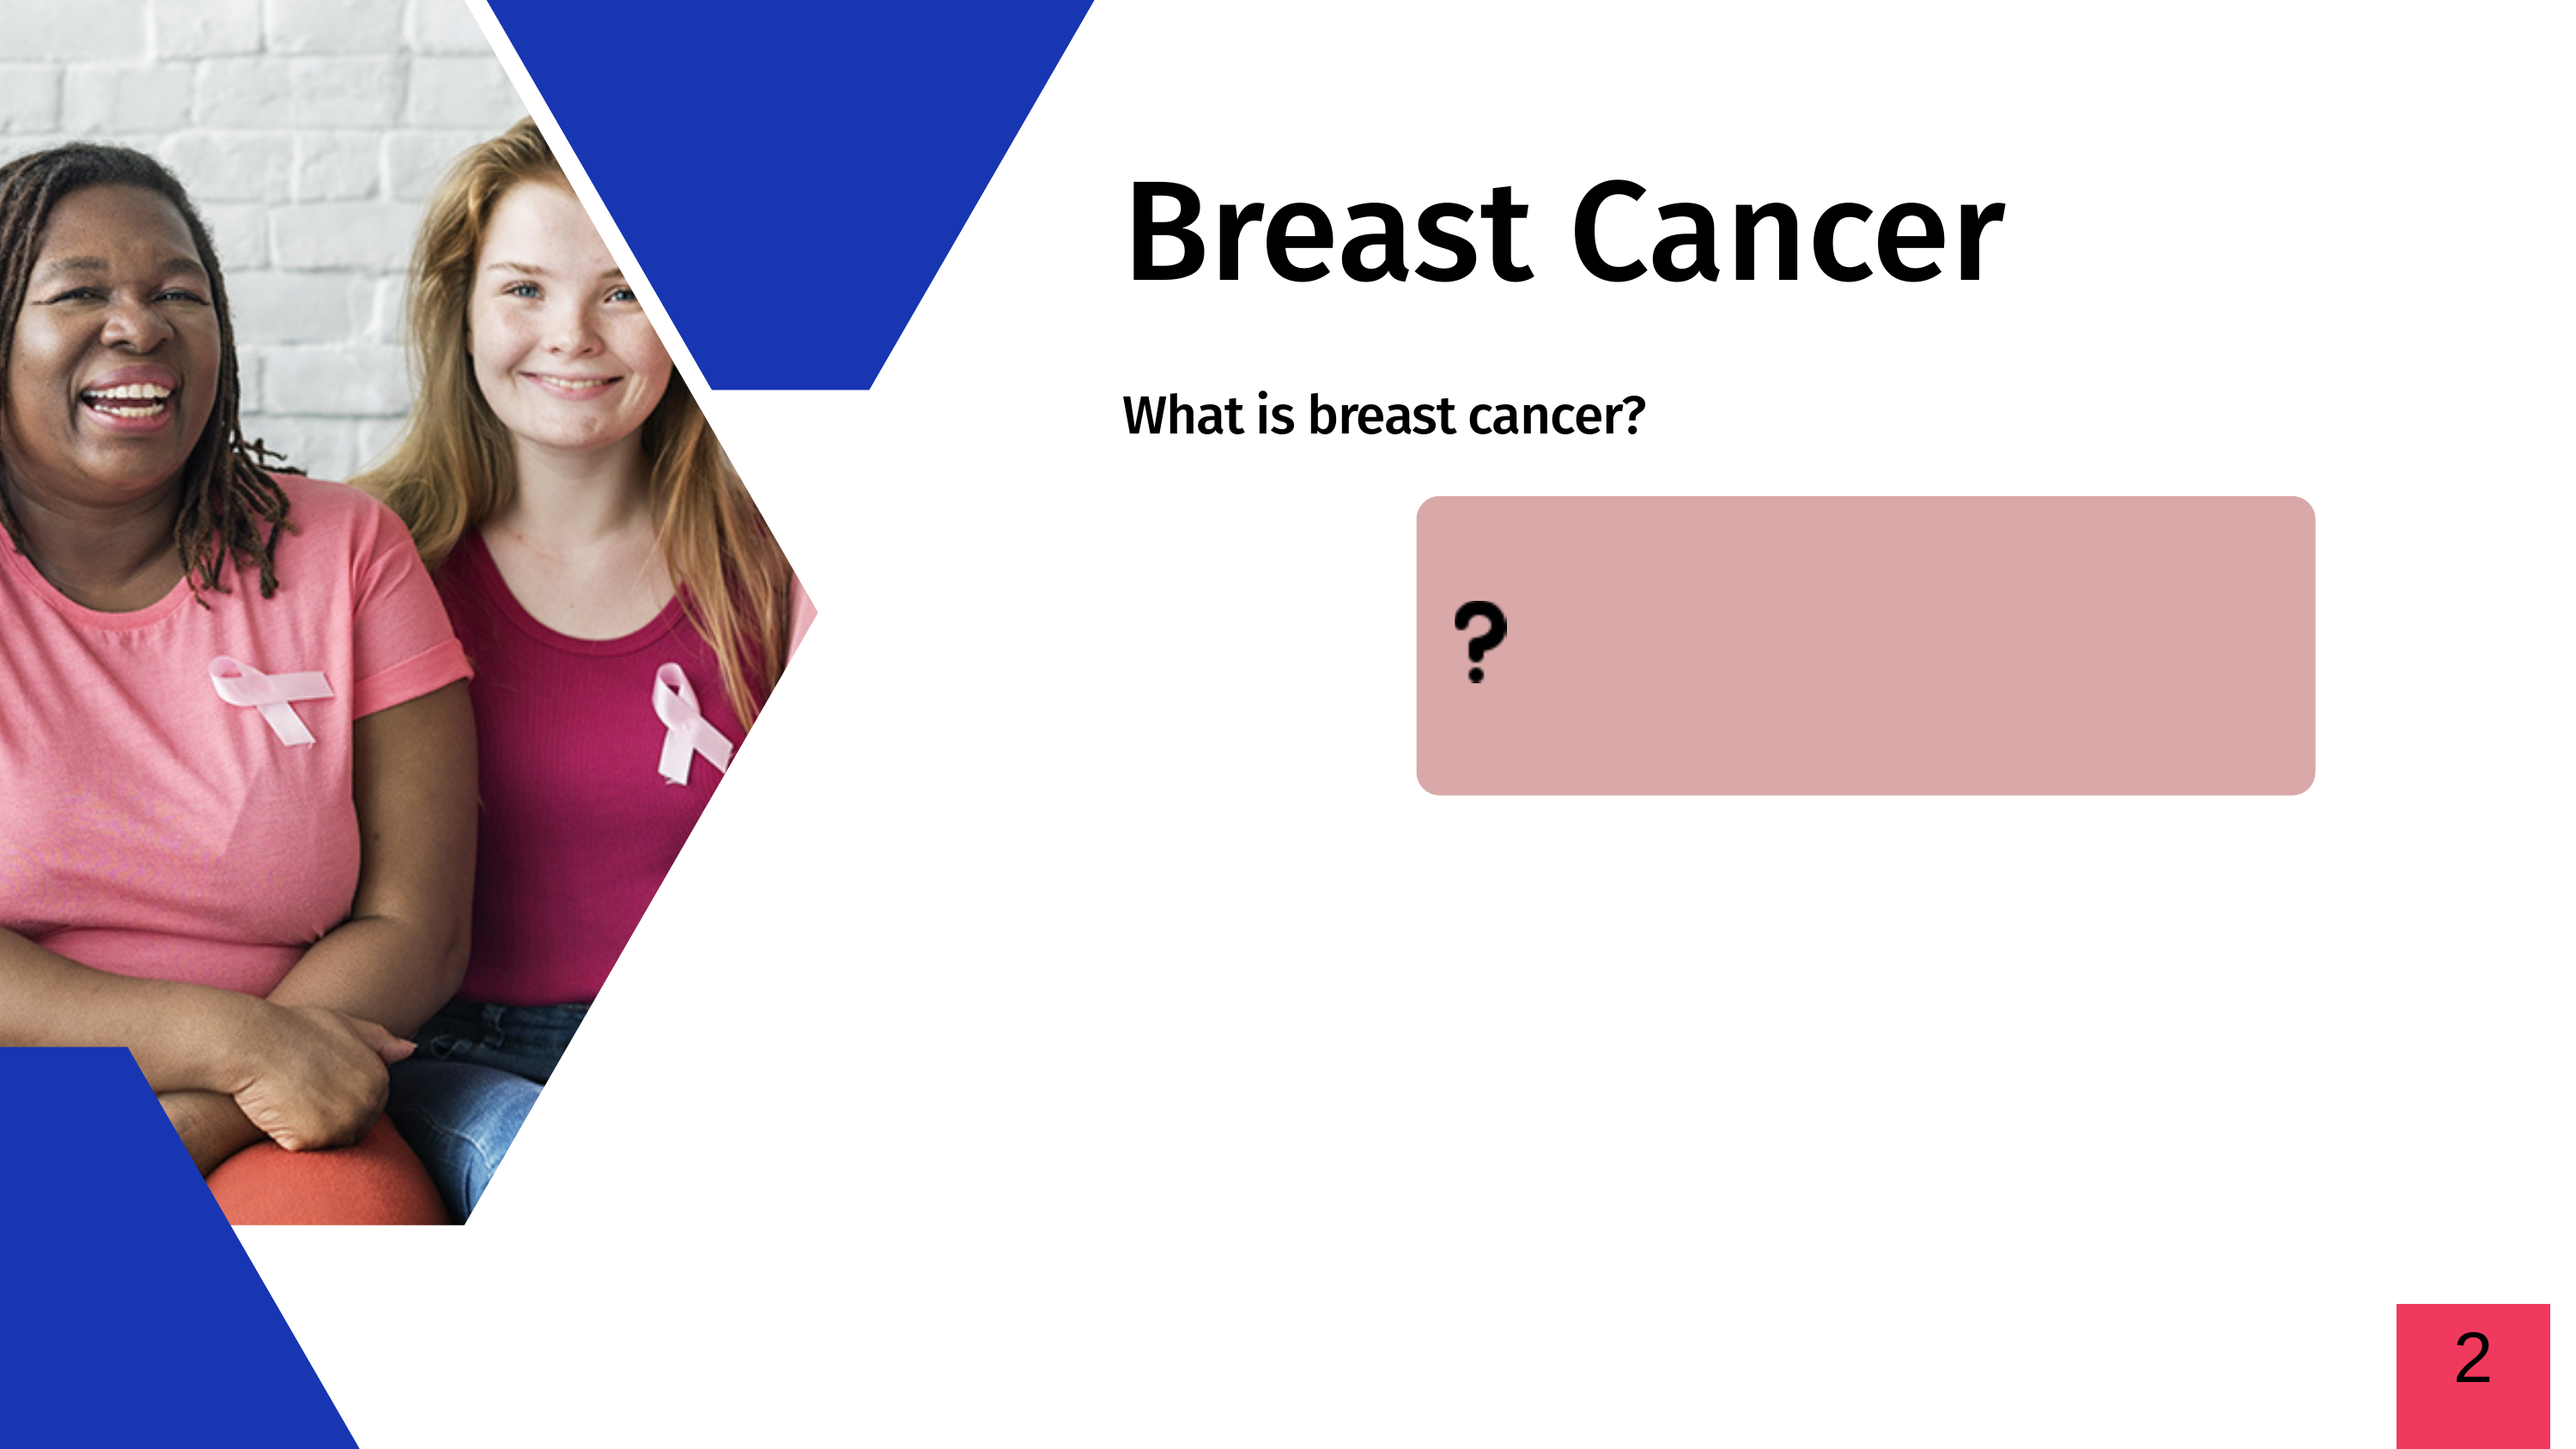

Breast Cancer
What is breast cancer?

2